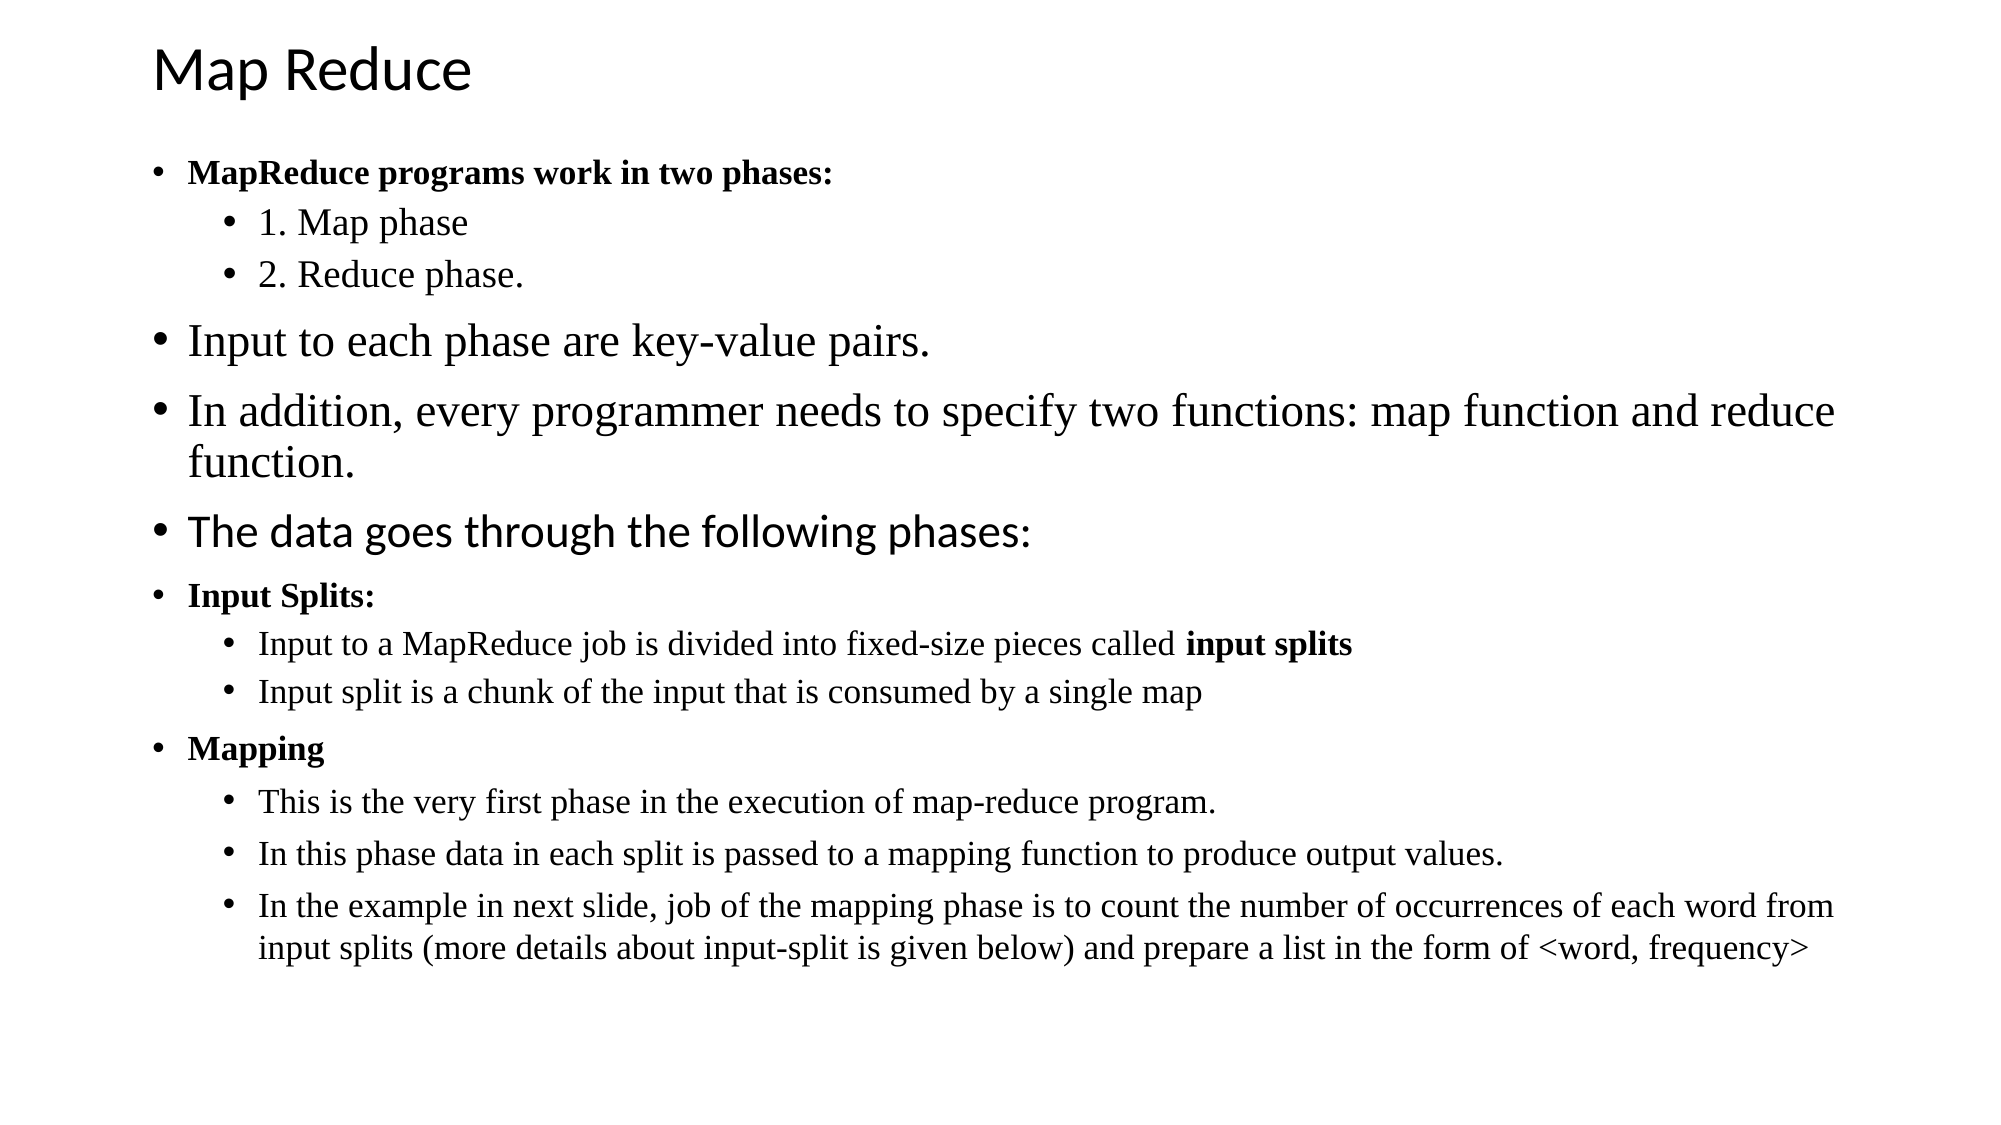

# Map Reduce
MapReduce programs work in two phases:
1. Map phase
2. Reduce phase.
Input to each phase are key-value pairs.
In addition, every programmer needs to specify two functions: map function and reduce function.
The data goes through the following phases:
Input Splits:
Input to a MapReduce job is divided into fixed-size pieces called input splits
Input split is a chunk of the input that is consumed by a single map
Mapping
This is the very first phase in the execution of map-reduce program.
In this phase data in each split is passed to a mapping function to produce output values.
In the example in next slide, job of the mapping phase is to count the number of occurrences of each word from input splits (more details about input-split is given below) and prepare a list in the form of <word, frequency>